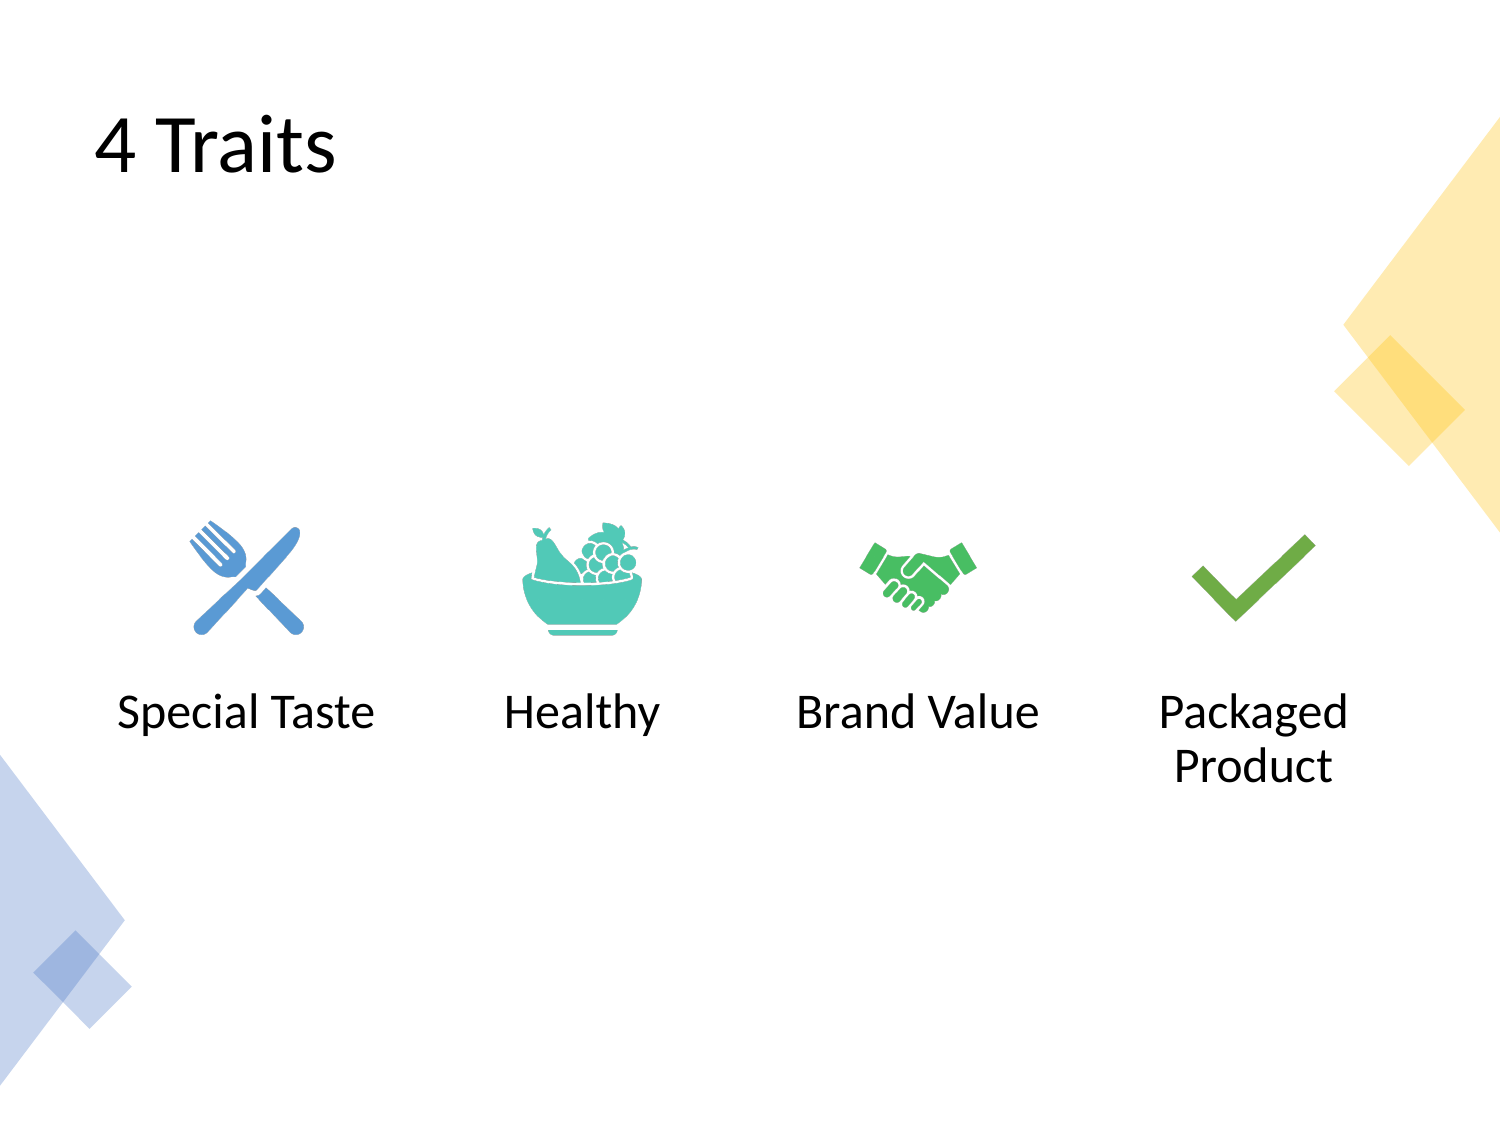

# 4 Traits

Special Taste
Healthy
Brand Value
Packaged Product